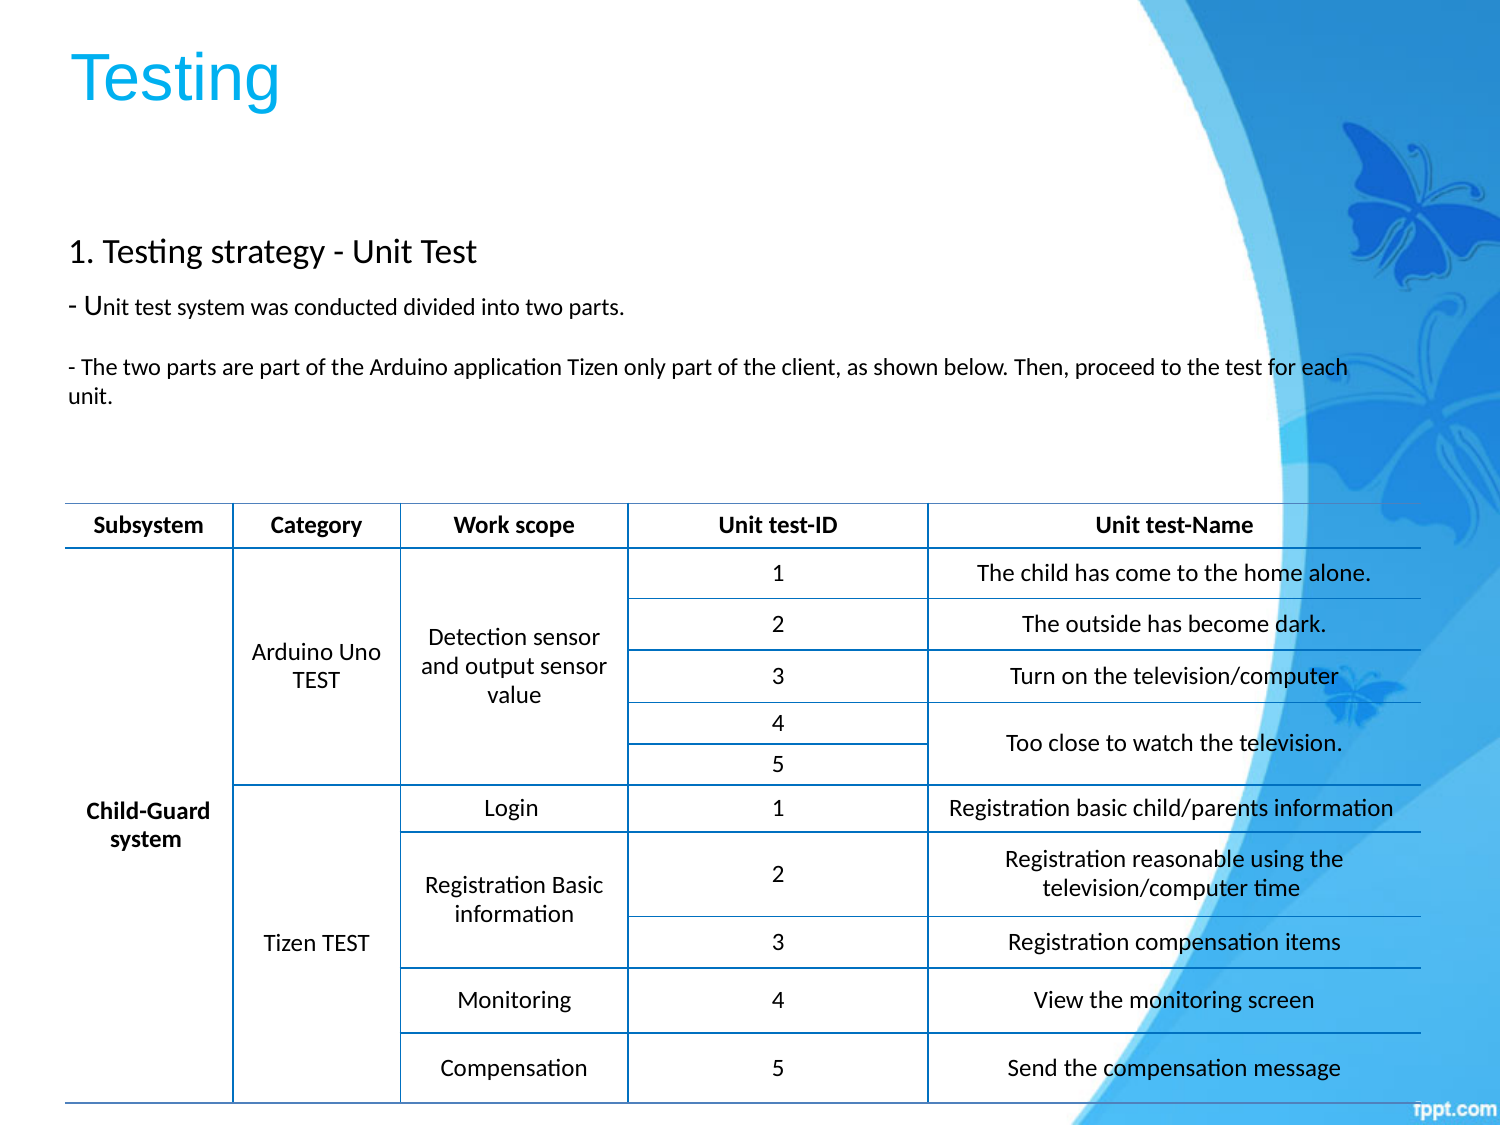

Testing
# 1. Testing strategy - Unit Test - Unit test system was conducted divided into two parts. - The two parts are part of the Arduino application Tizen only part of the client, as shown below. Then, proceed to the test for each unit.
| Subsystem | Category | Work scope | Unit test-ID | Unit test-Name |
| --- | --- | --- | --- | --- |
| Child-Guard system | Arduino Uno TEST | Detection sensor and output sensor value | 1 | The child has come to the home alone. |
|  |  |  | 2 | The outside has become dark. |
|  |  |  | 3 | Turn on the television/computer |
|  |  |  | 4 | Too close to watch the television. |
|  |  |  | 5 |  |
|  | Tizen TEST | Login | 1 | Registration basic child/parents information |
|  |  | Registration Basic information | 2 | Registration reasonable using the television/computer time |
|  |  |  | 3 | Registration compensation items |
|  |  | Monitoring | 4 | View the monitoring screen |
|  |  | Compensation | 5 | Send the compensation message |